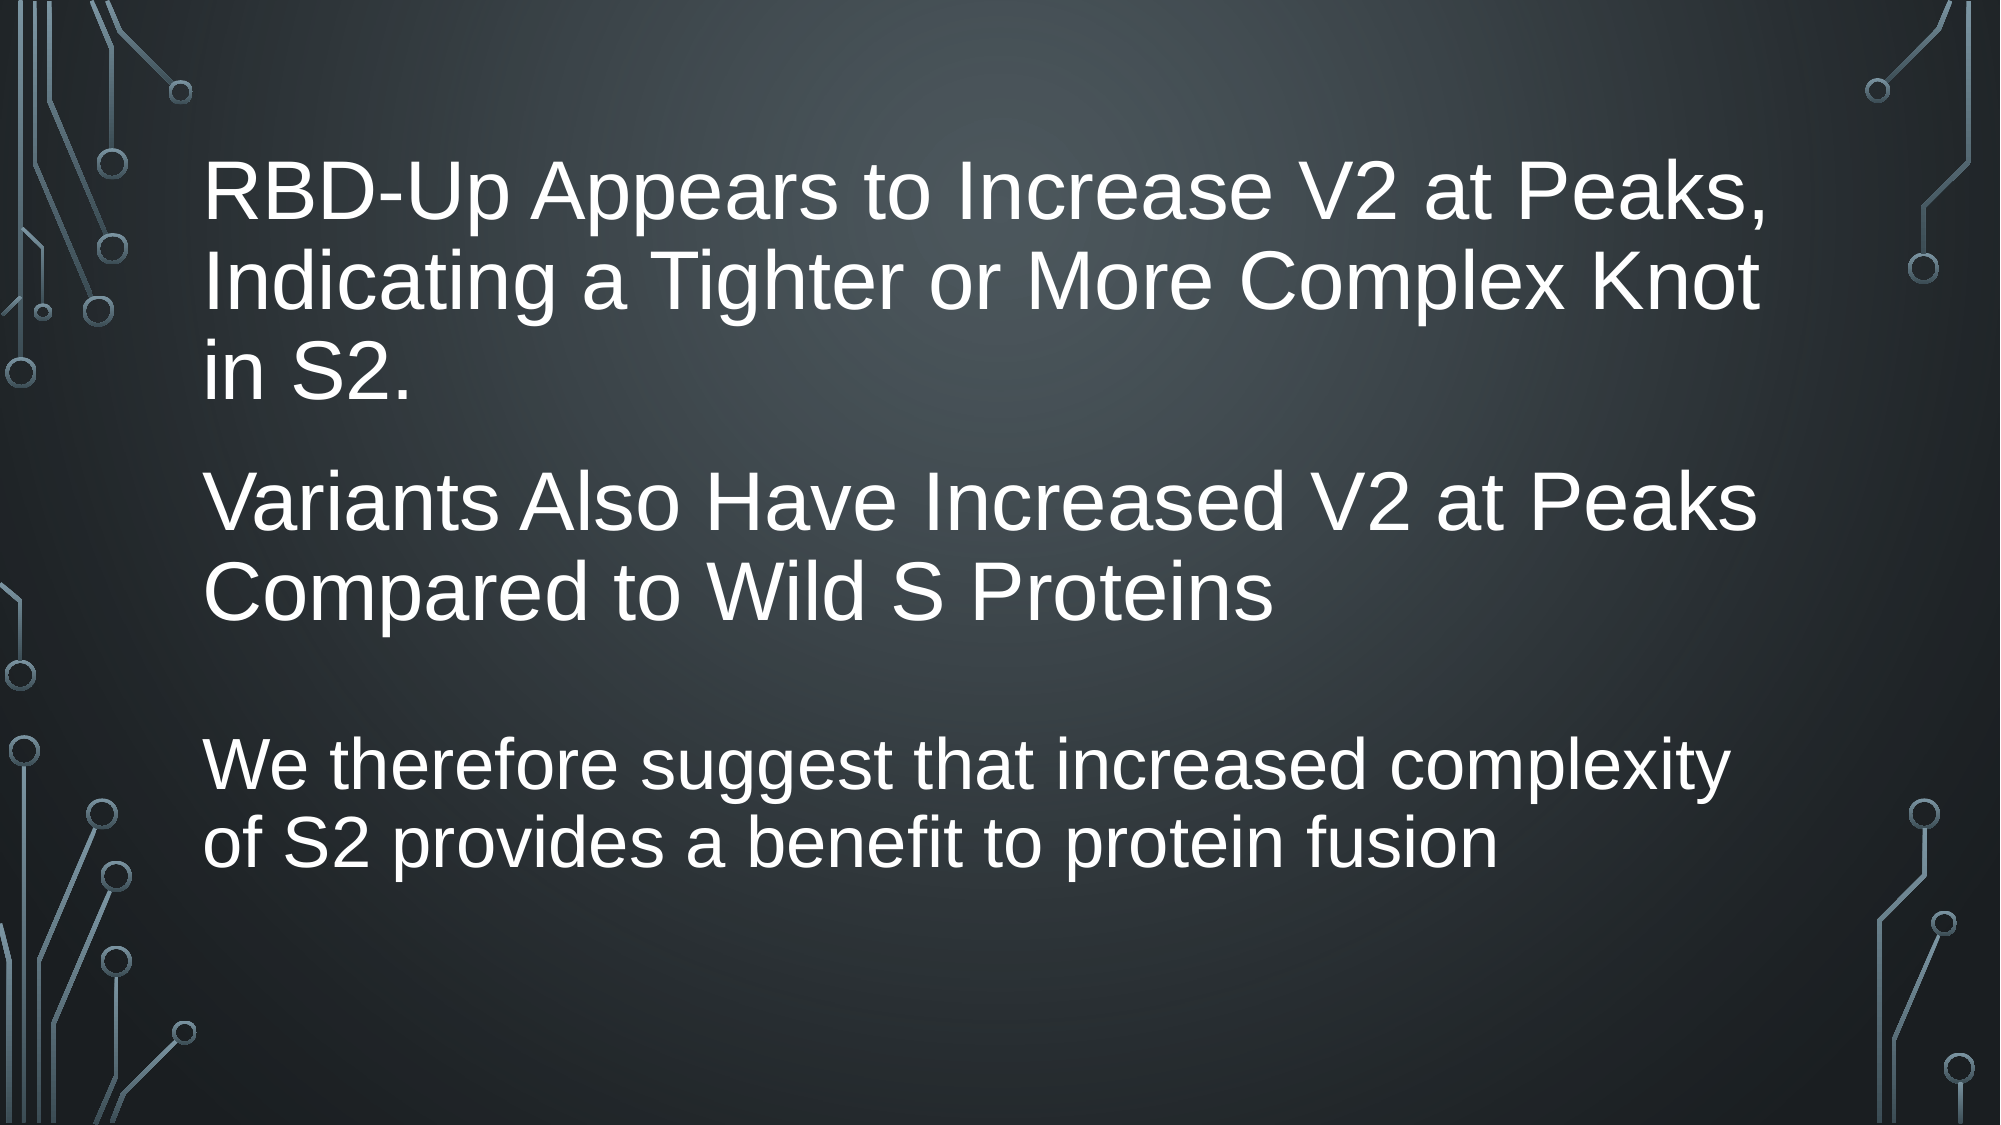

# RBD-Up Appears to Increase V2 at Peaks, Indicating a Tighter or More Complex Knot in S2.
Variants Also Have Increased V2 at Peaks Compared to Wild S Proteins
We therefore suggest that increased complexity of S2 provides a benefit to protein fusion